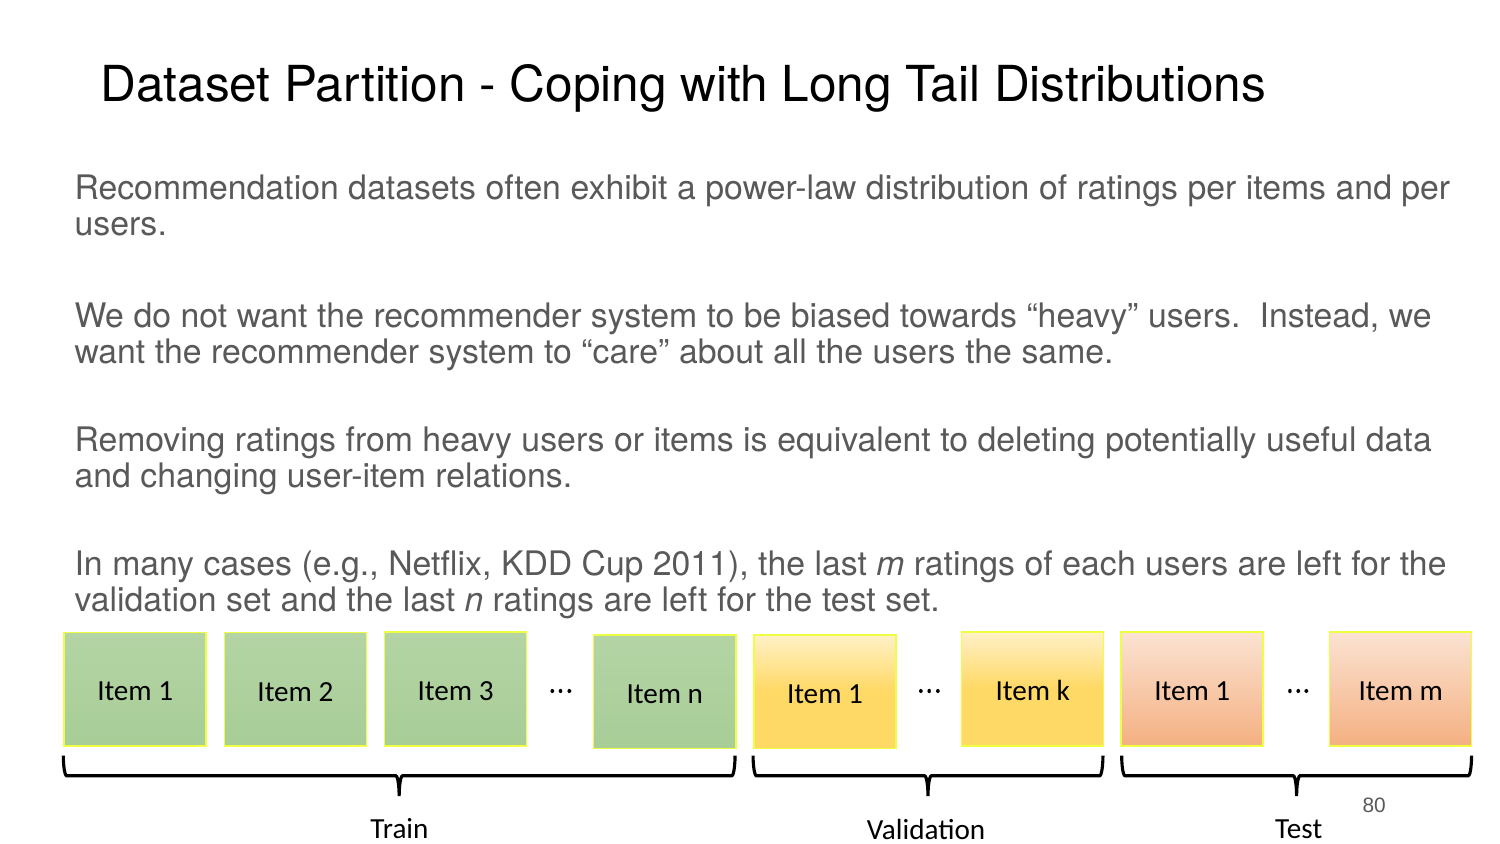

# Dataset Partition - Coping with Long Tail Distributions
Recommendation datasets often exhibit a power-law distribution of ratings per items and per users.
We do not want the recommender system to be biased towards “heavy” users.  Instead, we want the recommender system to “care” about all the users the same.
Removing ratings from heavy users or items is equivalent to deleting potentially useful data and changing user-item relations.
In many cases (e.g., Netflix, KDD Cup 2011), the last m ratings of each users are left for the validation set and the last n ratings are left for the test set.

Item m
Item k
Item 1
Item 3
Item 1
Item 2
Item n
Item 1

Train
Test
Validation
80